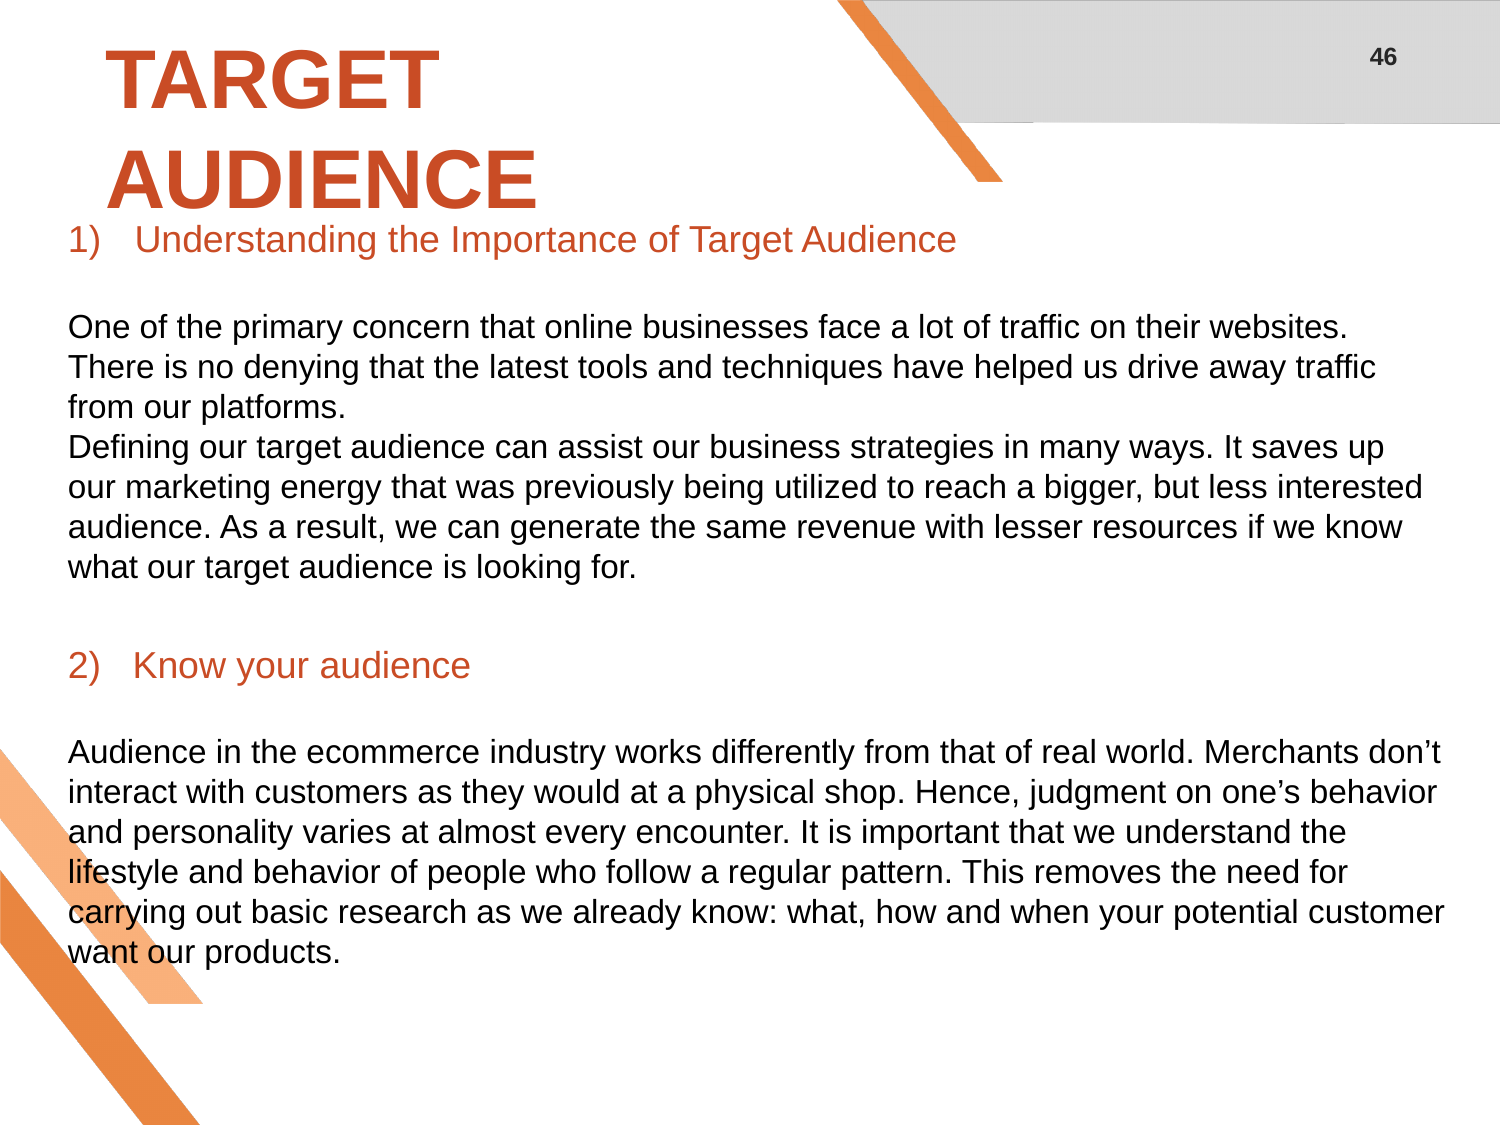

46
# TARGET AUDIENCE
 Understanding the Importance of Target Audience

One of the primary concern that online businesses face a lot of traffic on their websites. There is no denying that the latest tools and techniques have helped us drive away traffic from our platforms.
Defining our target audience can assist our business strategies in many ways. It saves up our marketing energy that was previously being utilized to reach a bigger, but less interested audience. As a result, we can generate the same revenue with lesser resources if we know what our target audience is looking for.
2)   Know your audience

Audience in the ecommerce industry works differently from that of real world. Merchants don’t interact with customers as they would at a physical shop. Hence, judgment on one’s behavior and personality varies at almost every encounter. It is important that we understand the lifestyle and behavior of people who follow a regular pattern. This removes the need for carrying out basic research as we already know: what, how and when your potential customer want our products.